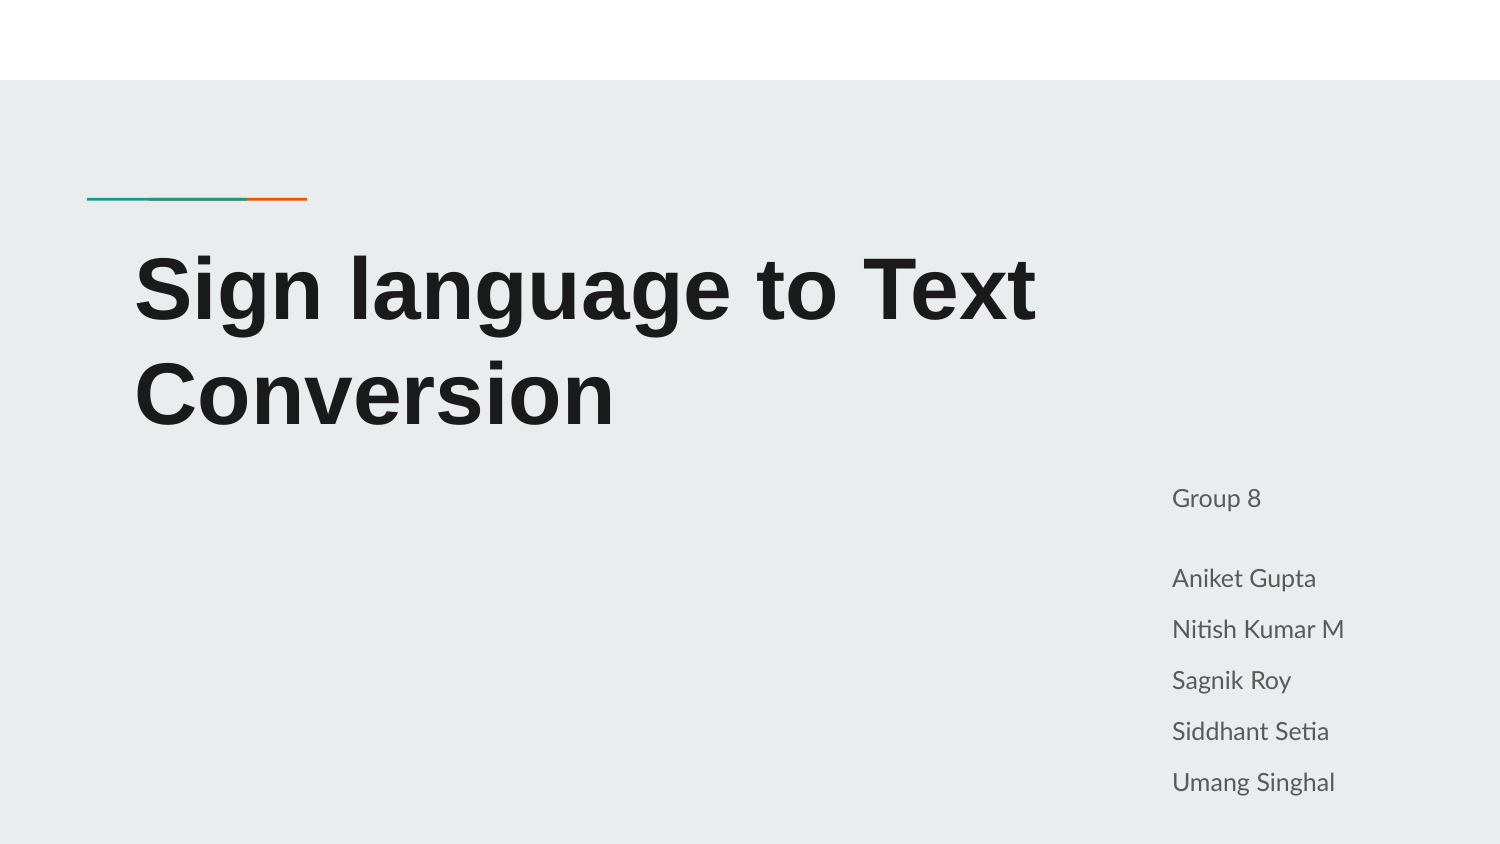

# Sign language to Text Conversion
Group 8

Aniket Gupta
Nitish Kumar M
Sagnik Roy
Siddhant Setia
Umang Singhal